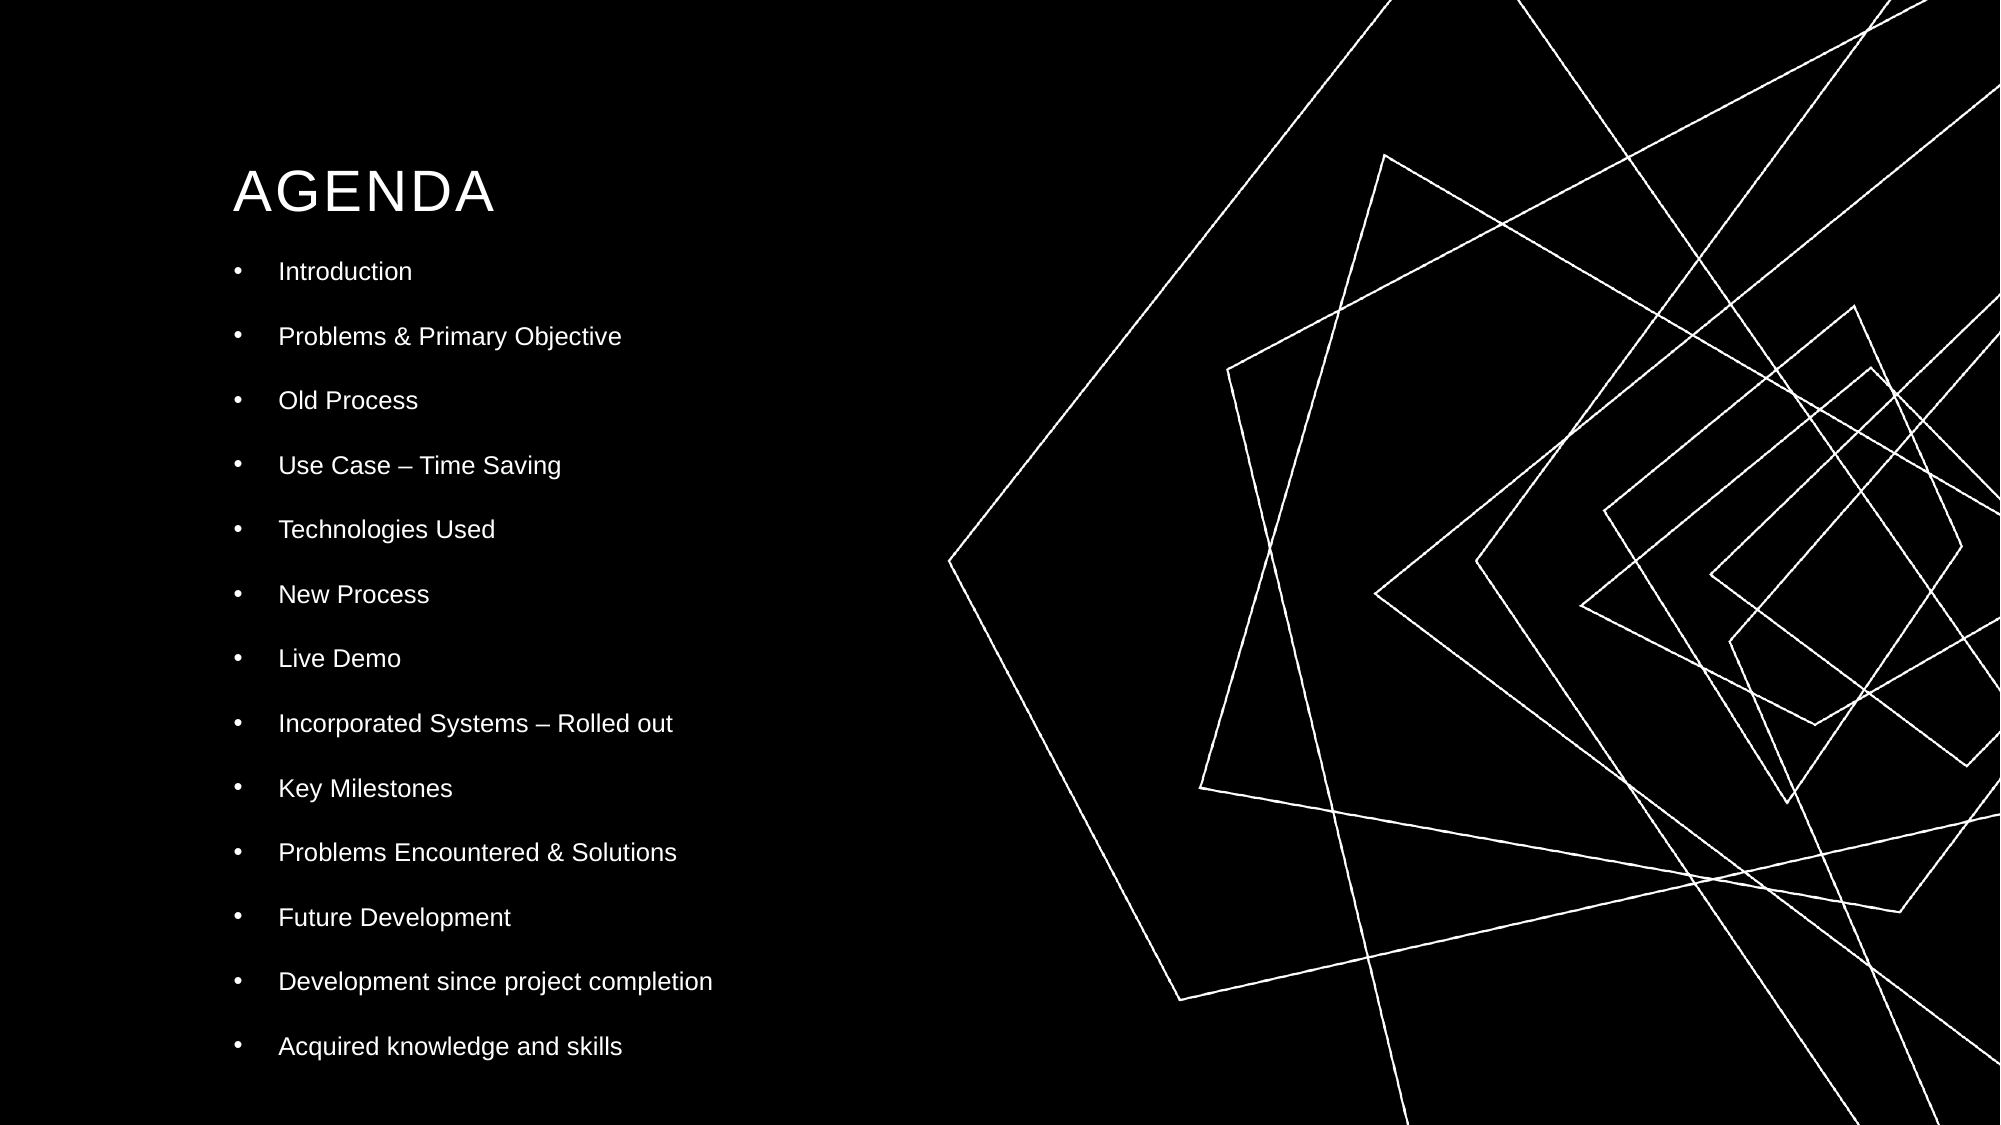

# AGENDA
Introduction
Problems & Primary Objective
Old Process
Use Case – Time Saving
Technologies Used
New Process
Live Demo
Incorporated Systems – Rolled out
Key Milestones
Problems Encountered & Solutions
Future Development
Development since project completion
Acquired knowledge and skills